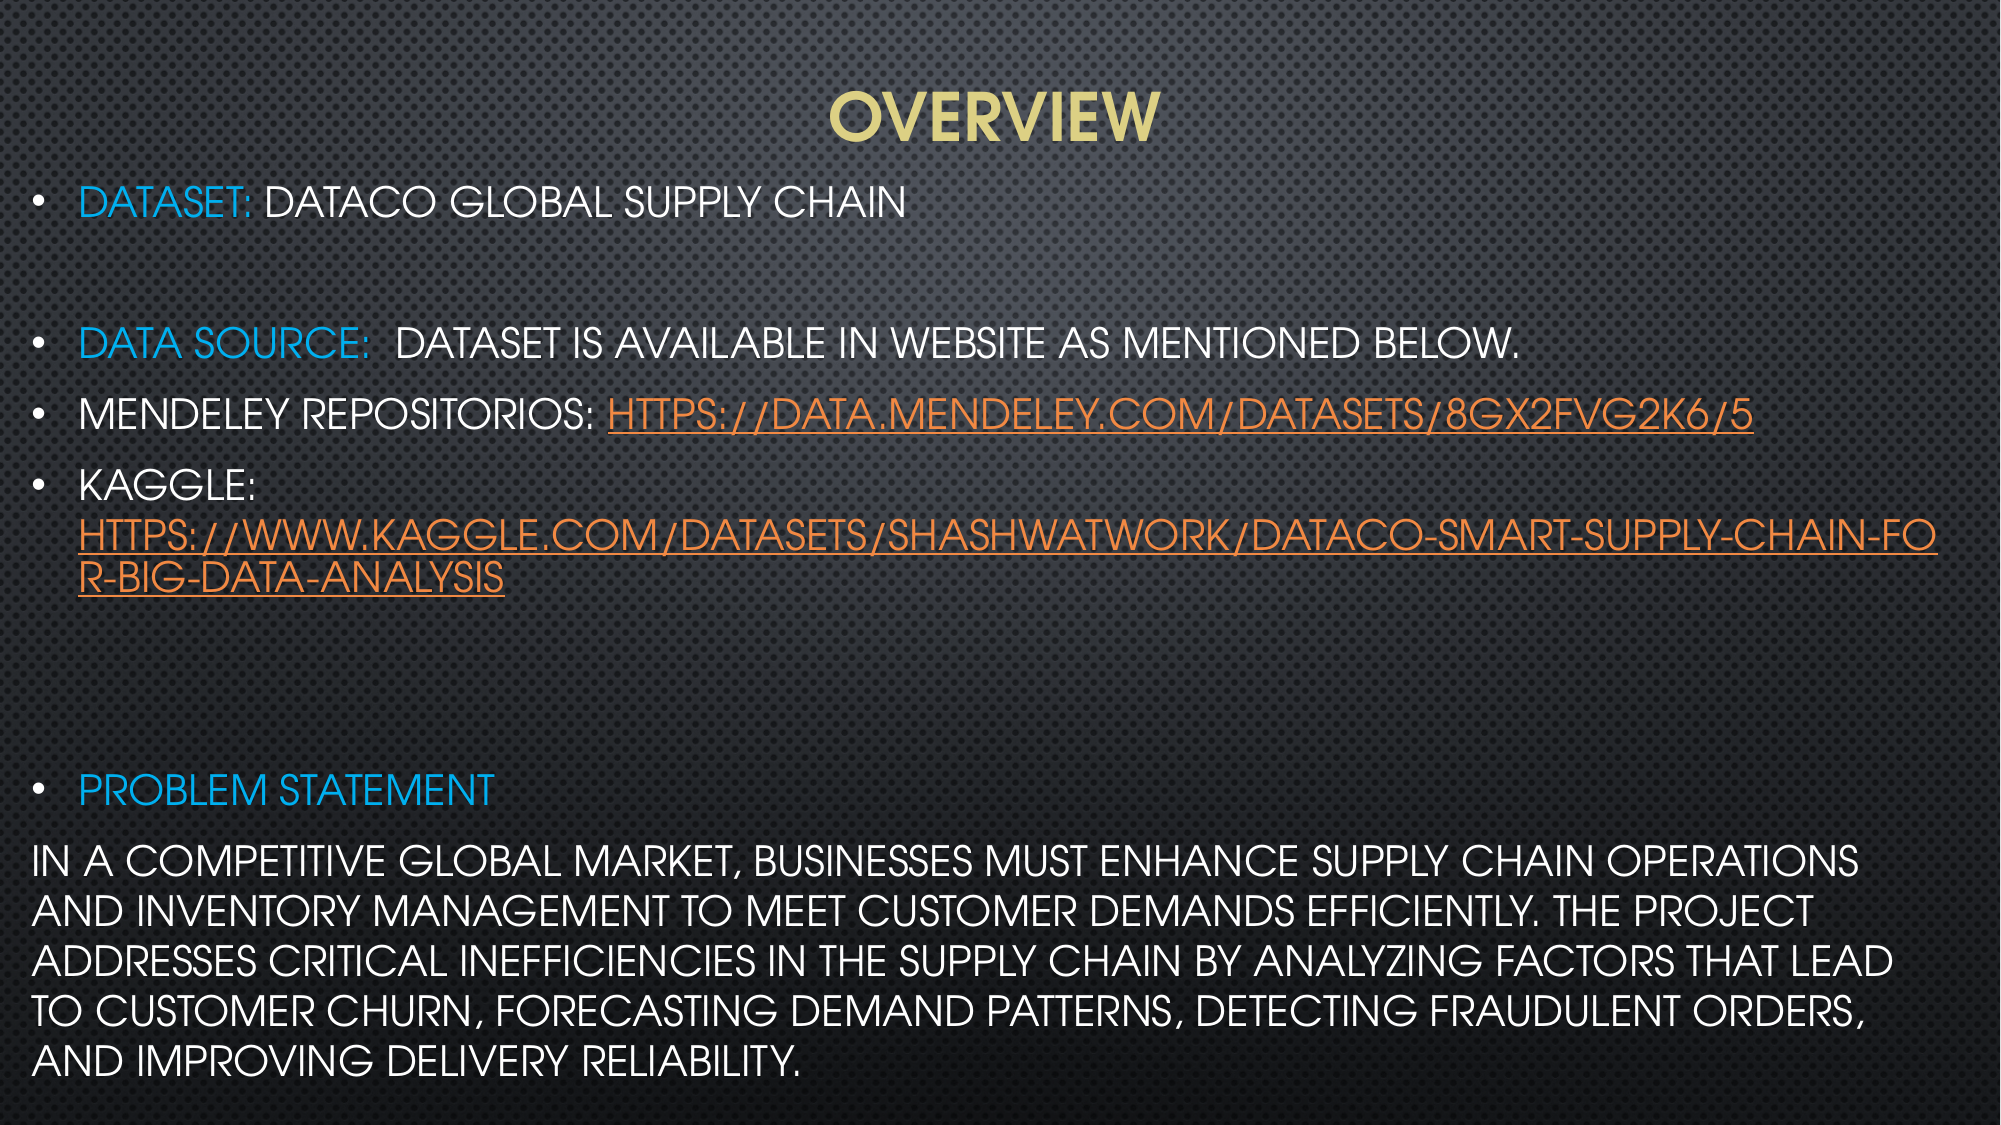

Overview
Dataset: DataCo Global Supply Chain

Data Source:  dataset is available in website as mentioned below.
Mendeley repositorios: https://data.mendeley.com/datasets/8gx2fvg2k6/5
Kaggle: https://www.kaggle.com/datasets/shashwatwork/dataco-smart-supply-chain-for-big-data-analysis

Problem statement
In a competitive global market, businesses must enhance supply chain operations and inventory management to meet customer demands efficiently. The project addresses critical inefficiencies in the supply chain by analyzing factors that lead to customer churn, forecasting demand patterns, detecting fraudulent orders, and improving delivery reliability.